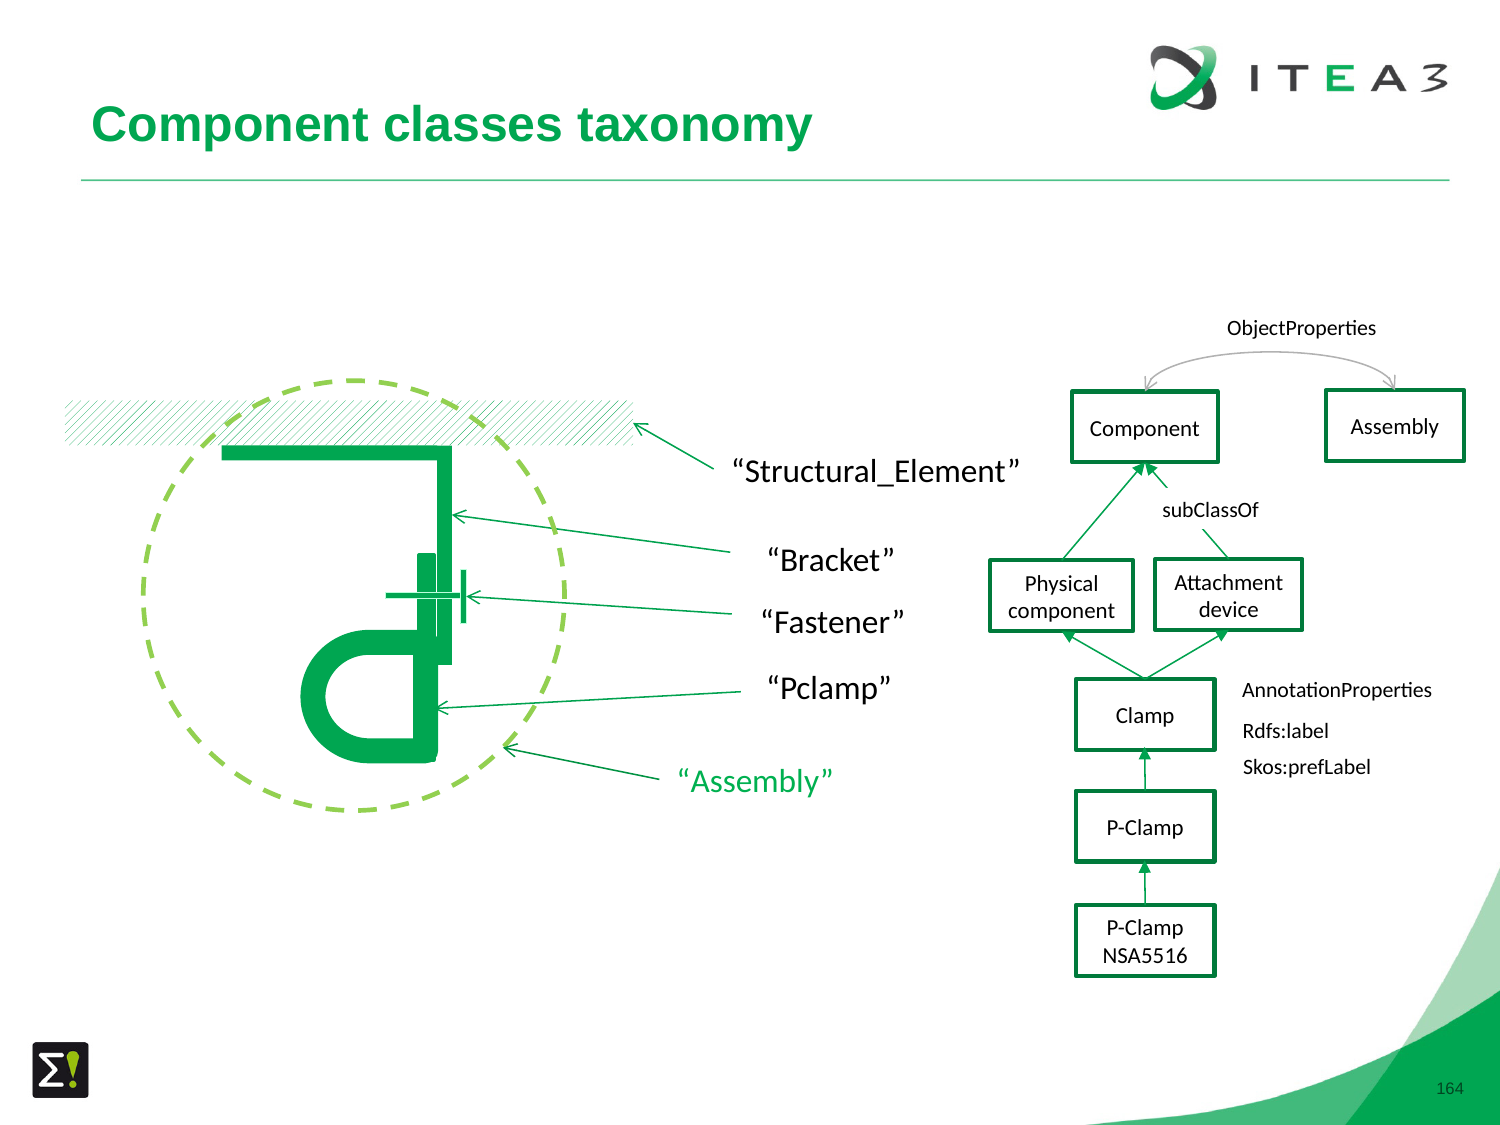

# Component classes taxonomy
ObjectProperties
Assembly
Component
subClassOf
Attachment device
Physical component
AnnotationProperties
Clamp
Rdfs:label
Skos:prefLabel
P-Clamp
P-Clamp NSA5516

“Structural_Element”

“Bracket”

“Fastener”
“Pclamp”
“Assembly”